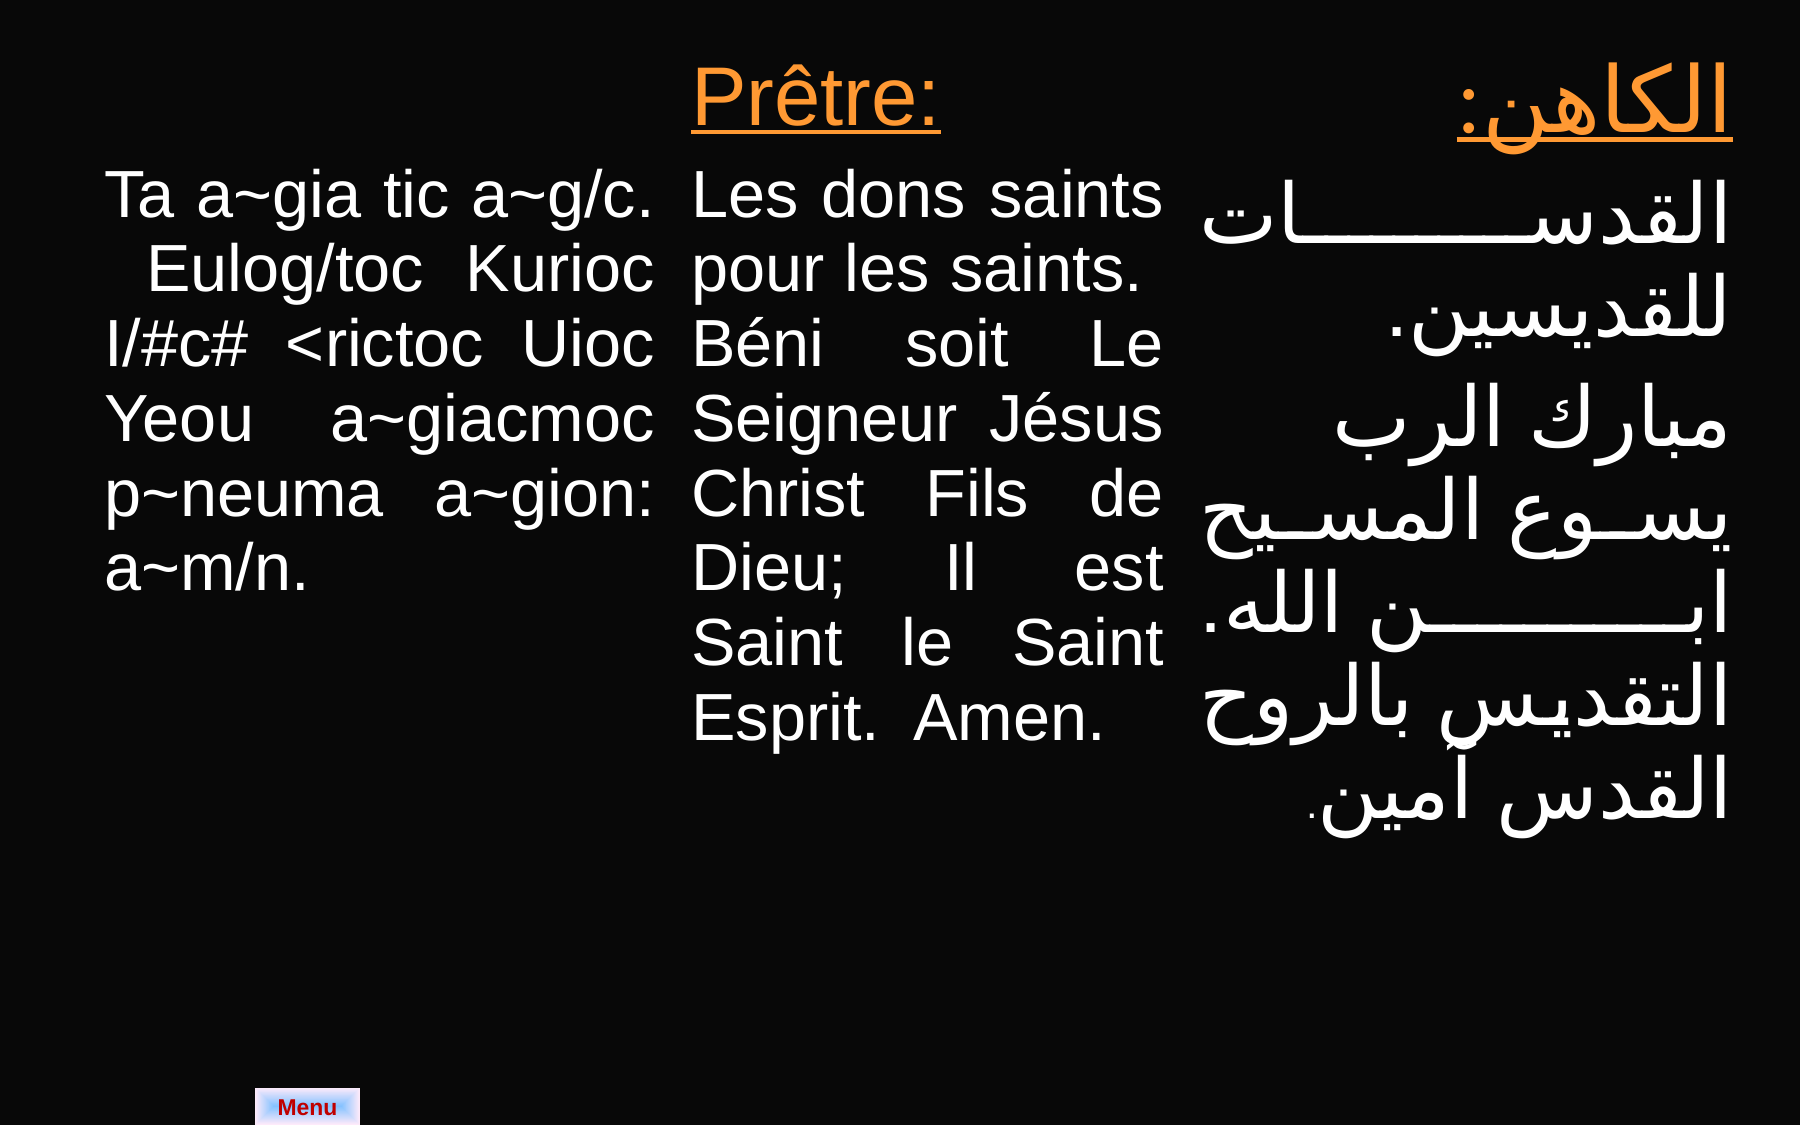

| Ta a~gia tic a~g/c. Eulog/toc Kurioc I/#c# <rictoc Uioc Yeou a~giacmoc p~neuma a~gion: a~m/n. | Prêtre: Les dons saints pour les saints. Béni soit Le Seigneur Jésus Christ Fils de Dieu; Il est Saint le Saint Esprit. Amen. | الكاهن: القدسات للقديسين. مبارك الرب يسوع المسيح ابن الله. التقديس بالروح القدس آمين. |
| --- | --- | --- |

Menu